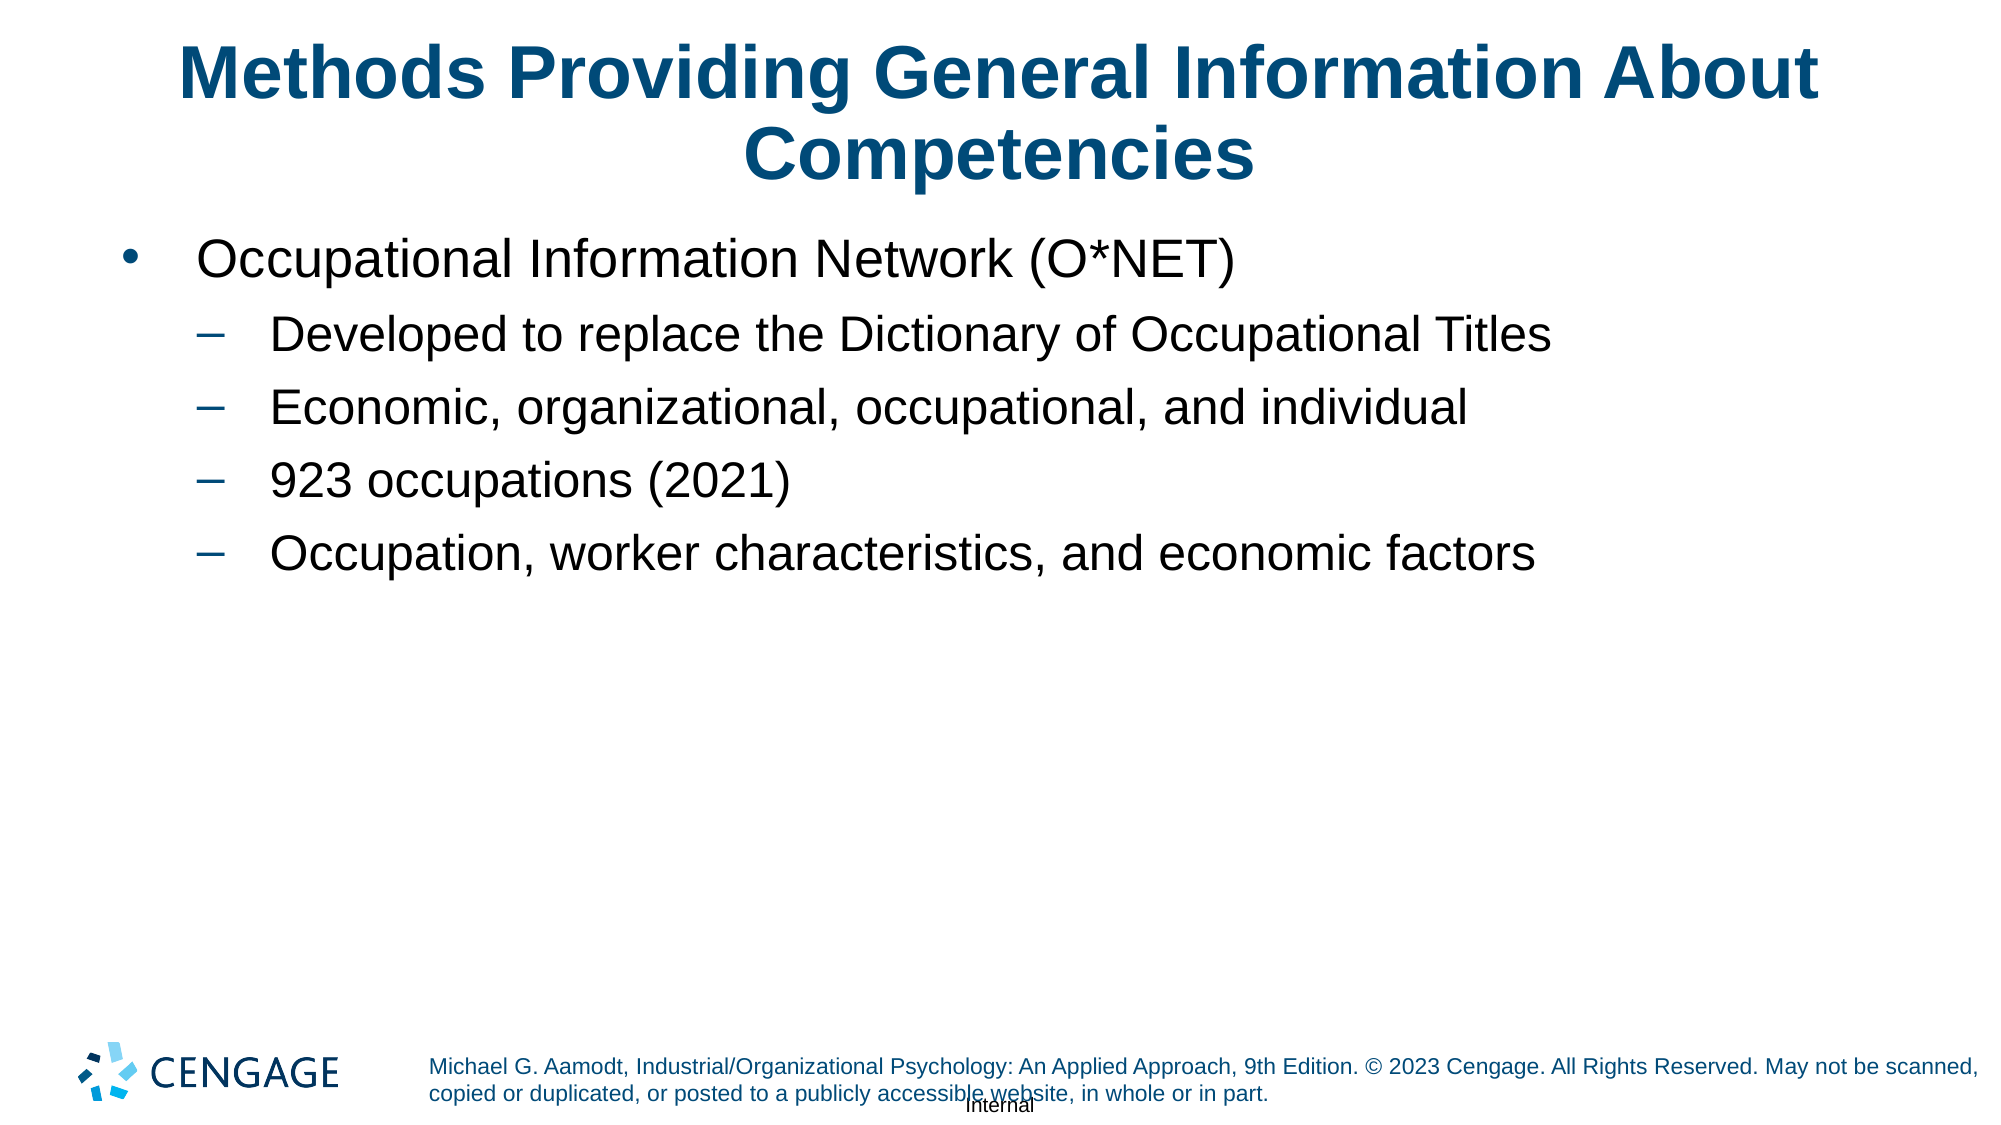

# Methods Providing General Information About Competencies
Occupational Information Network (O*NET)
Developed to replace the Dictionary of Occupational Titles
Economic, organizational, occupational, and individual
923 occupations (2021)
Occupation, worker characteristics, and economic factors